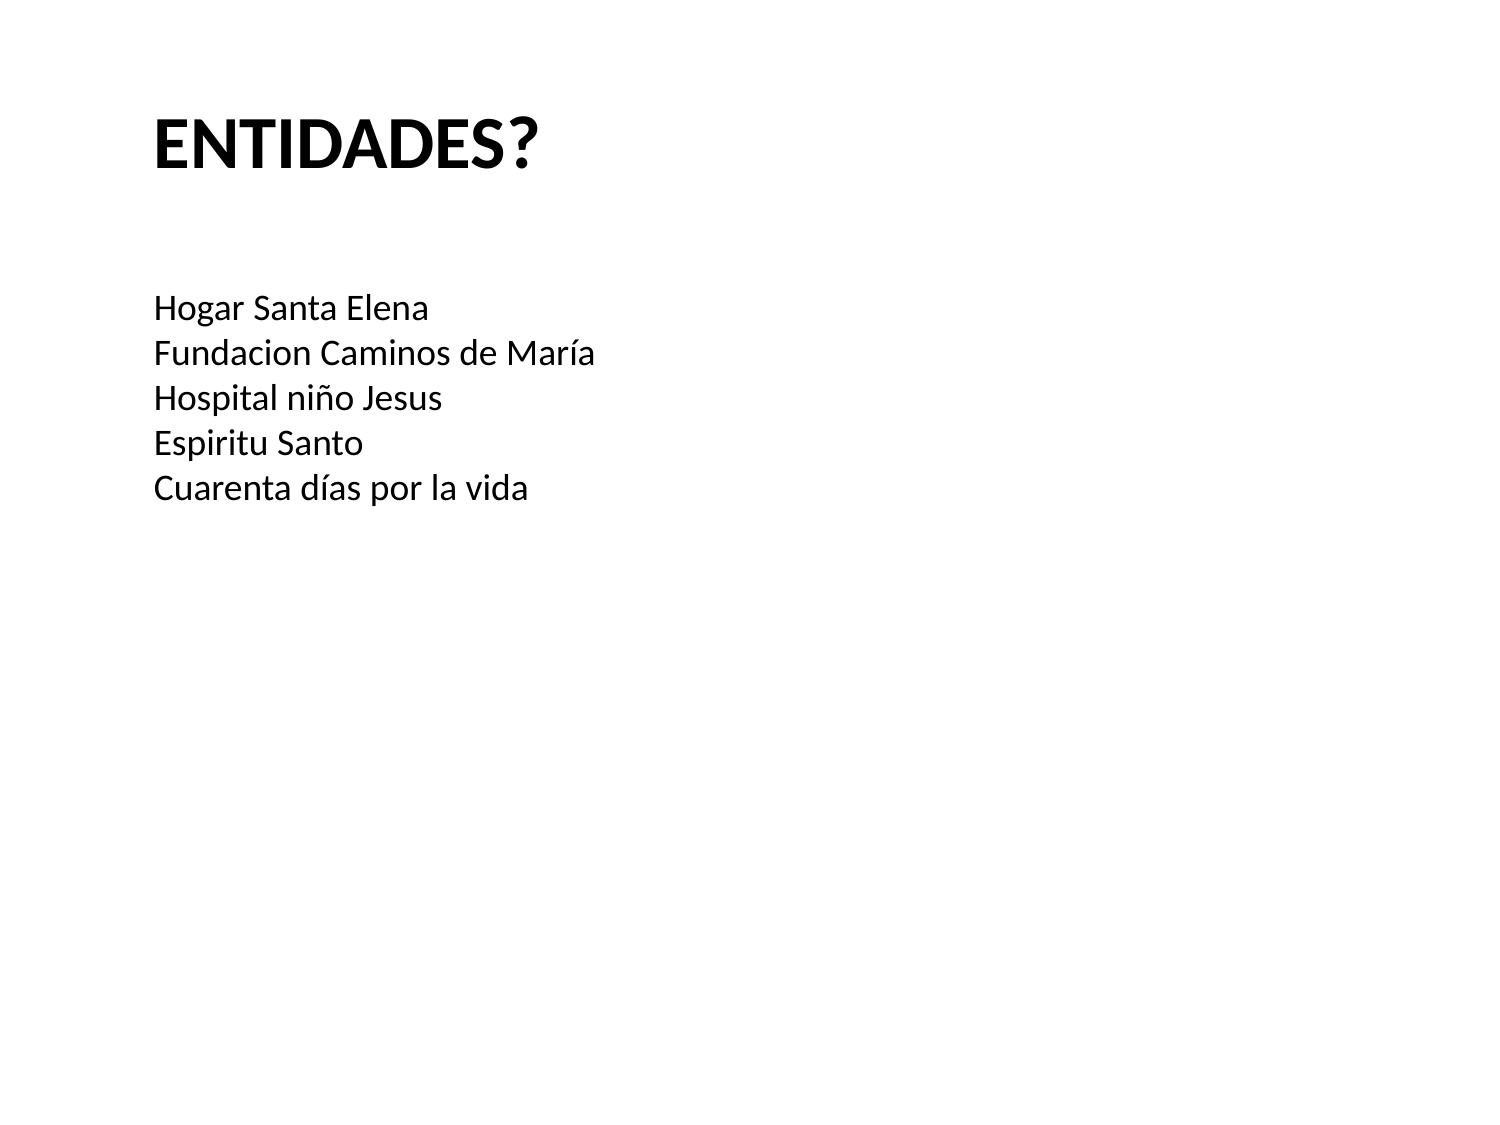

ENTIDADES?
Hogar Santa Elena
Fundacion Caminos de María
Hospital niño Jesus
Espiritu Santo
Cuarenta días por la vida